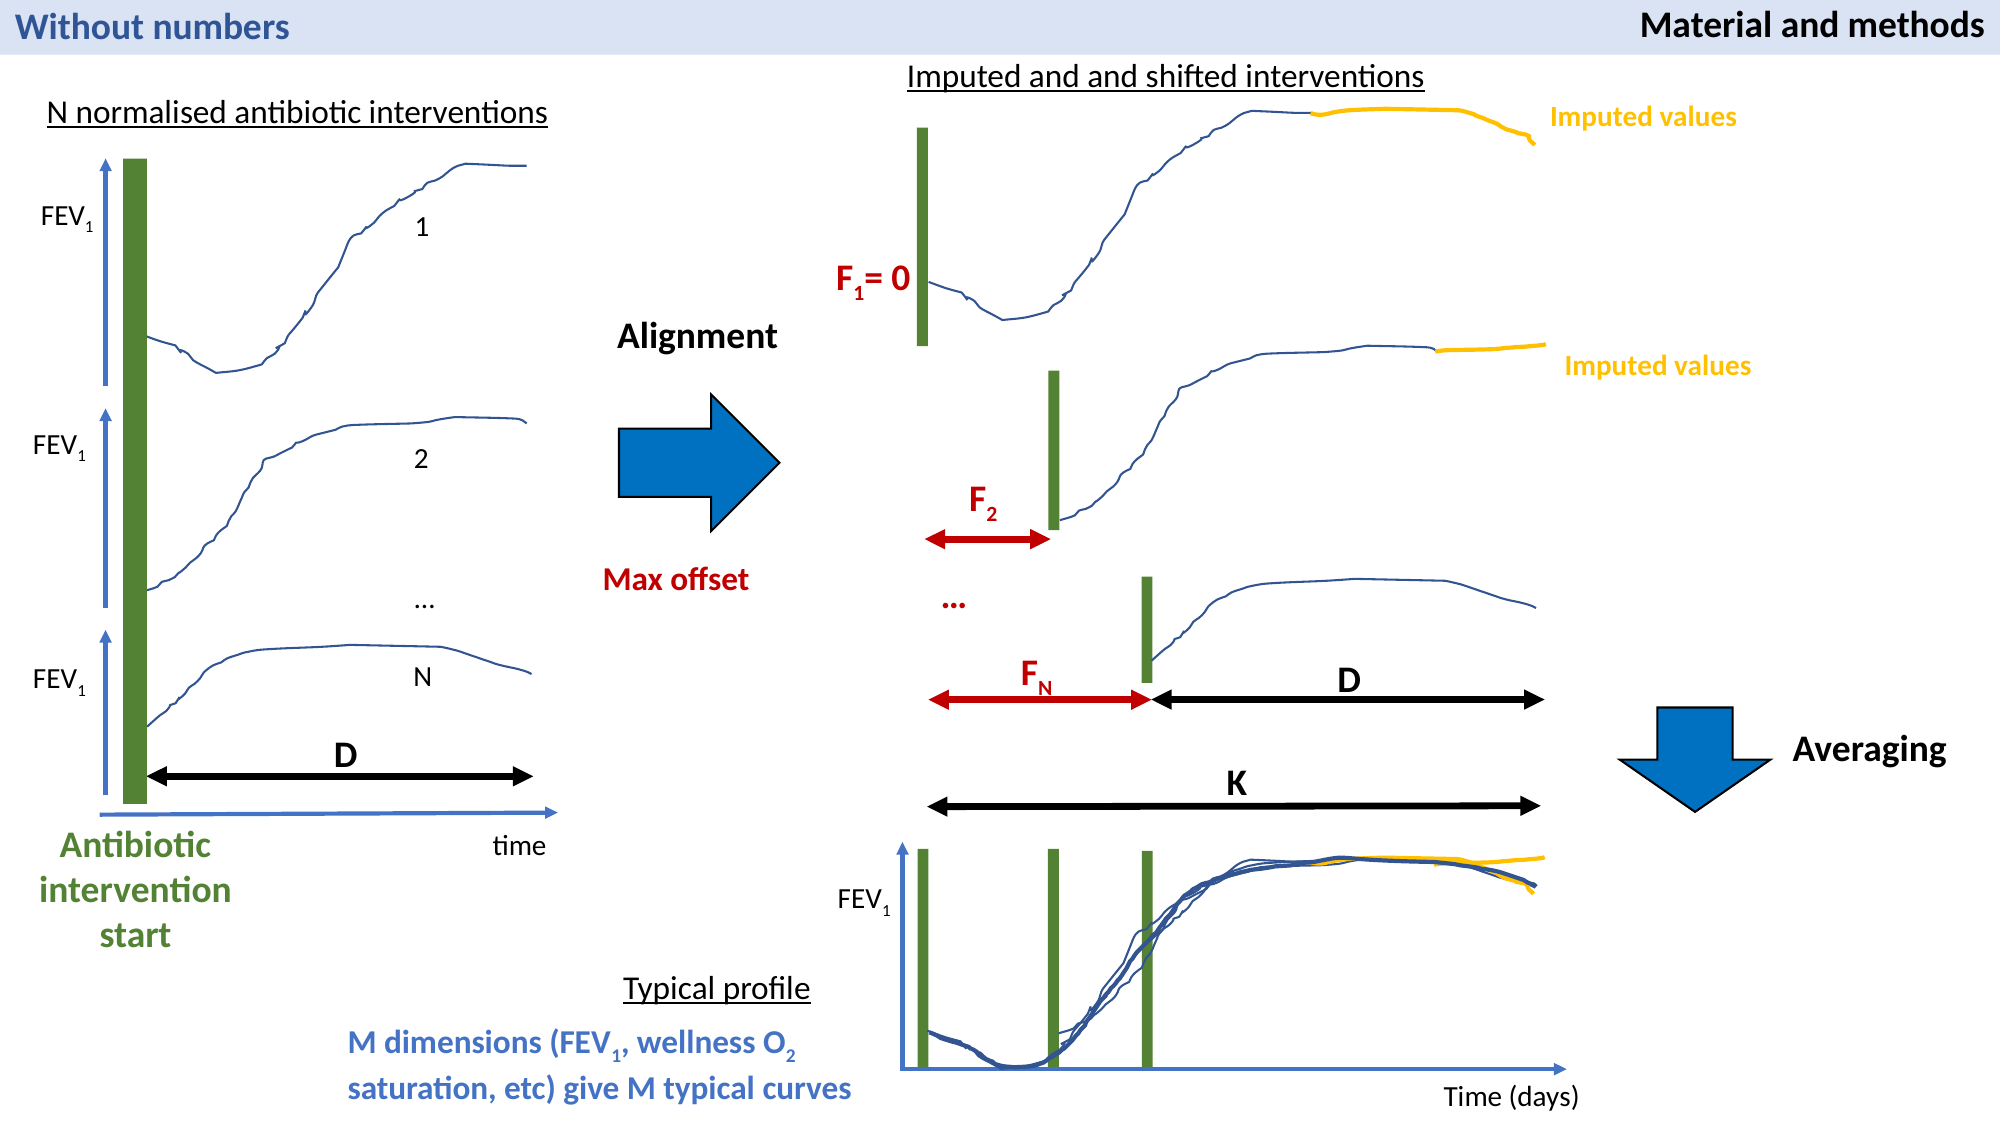

Material and methods
Without numbers
Imputed and and shifted interventions
N normalised antibiotic interventions
Imputed values

FEV1
1
F1= 0
Alignment
Imputed values

FEV1
2
F2
Max offset
…
…

FN

D
N
FEV1

Averaging
D
K
Antibiotic intervention start
time

FEV1
Typical profile
M dimensions (FEV1, wellness O2 saturation, etc) give M typical curves
Time (days)